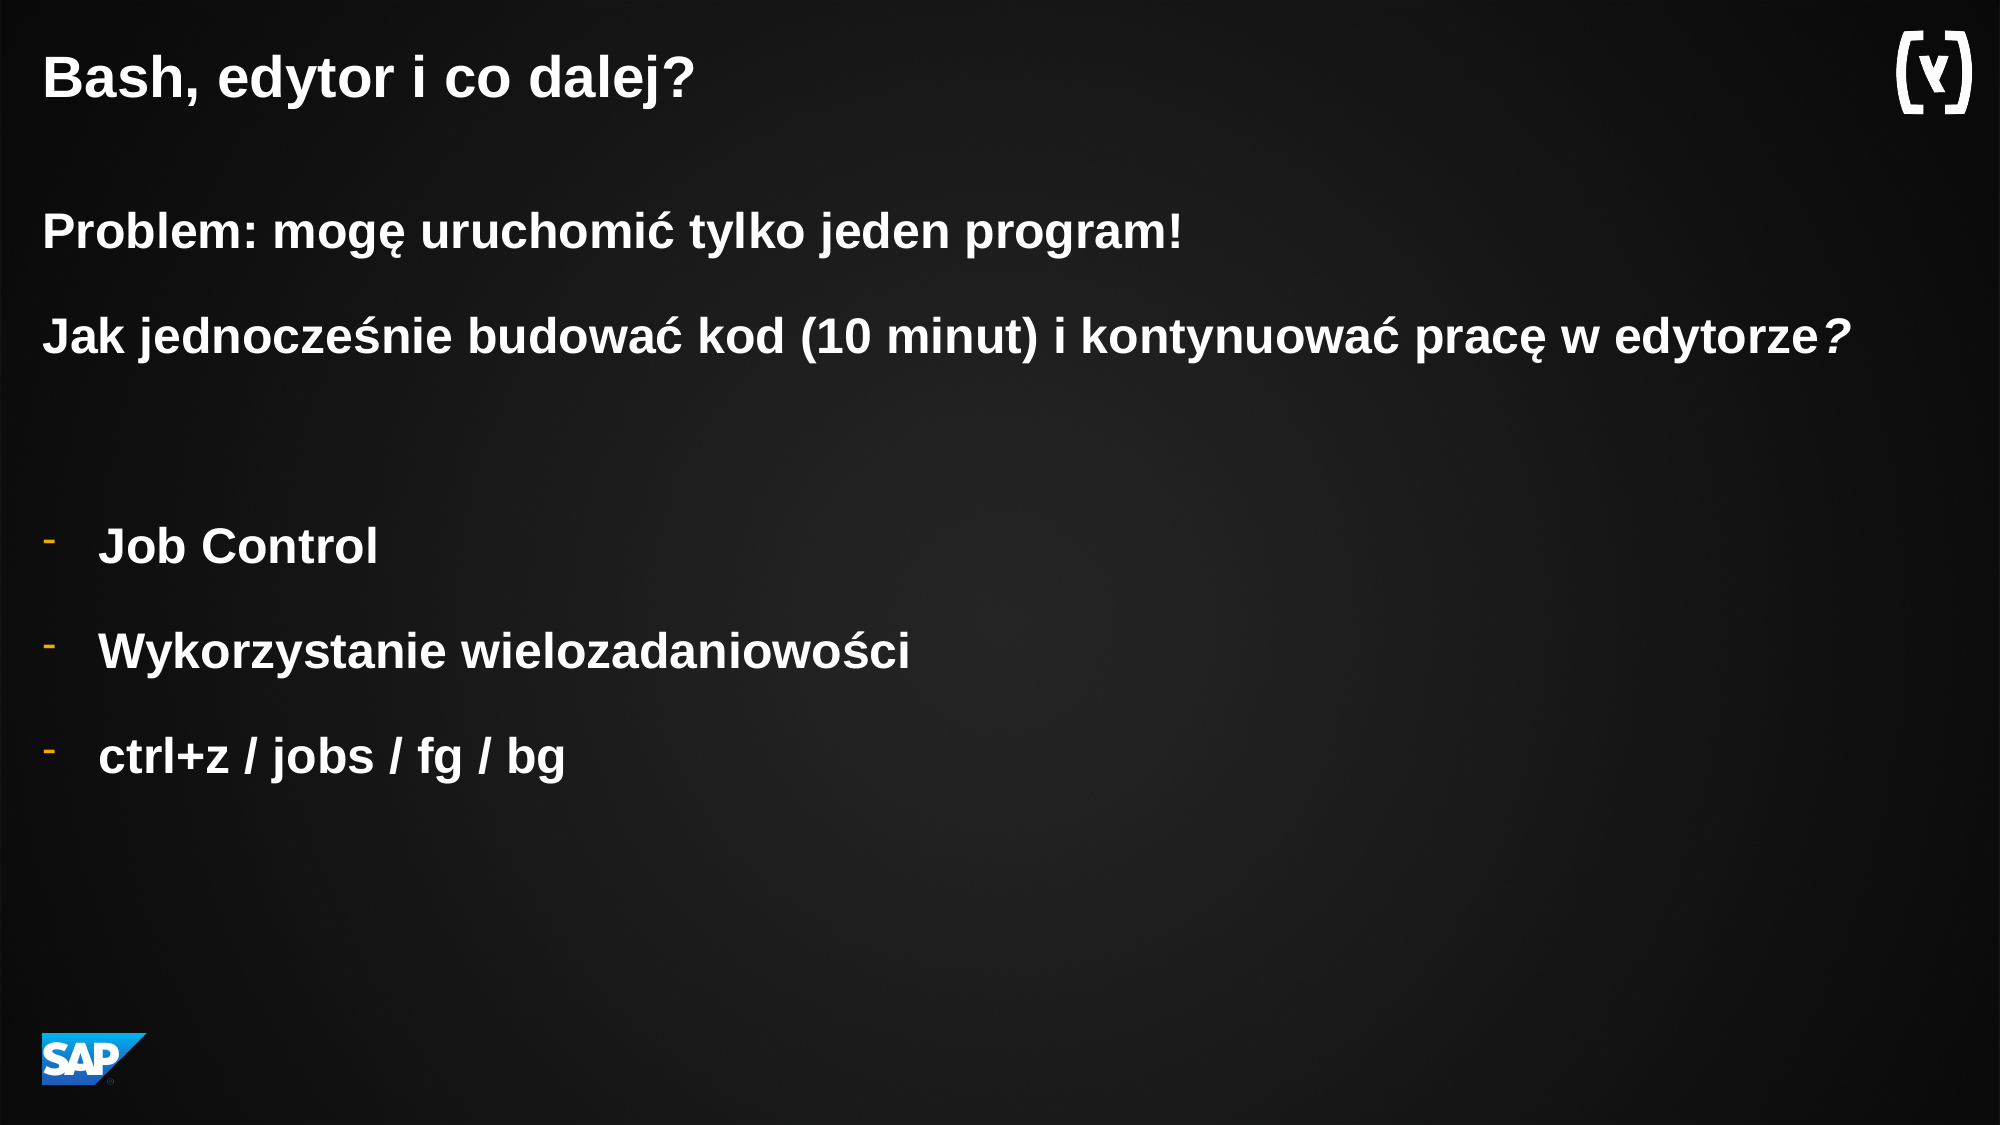

# Bash, edytor i co dalej?
Problem: mogę uruchomić tylko jeden program!
Jak jednocześnie budować kod (10 minut) i kontynuować pracę w edytorze?

Job Control
Wykorzystanie wielozadaniowości
ctrl+z / jobs / fg / bg